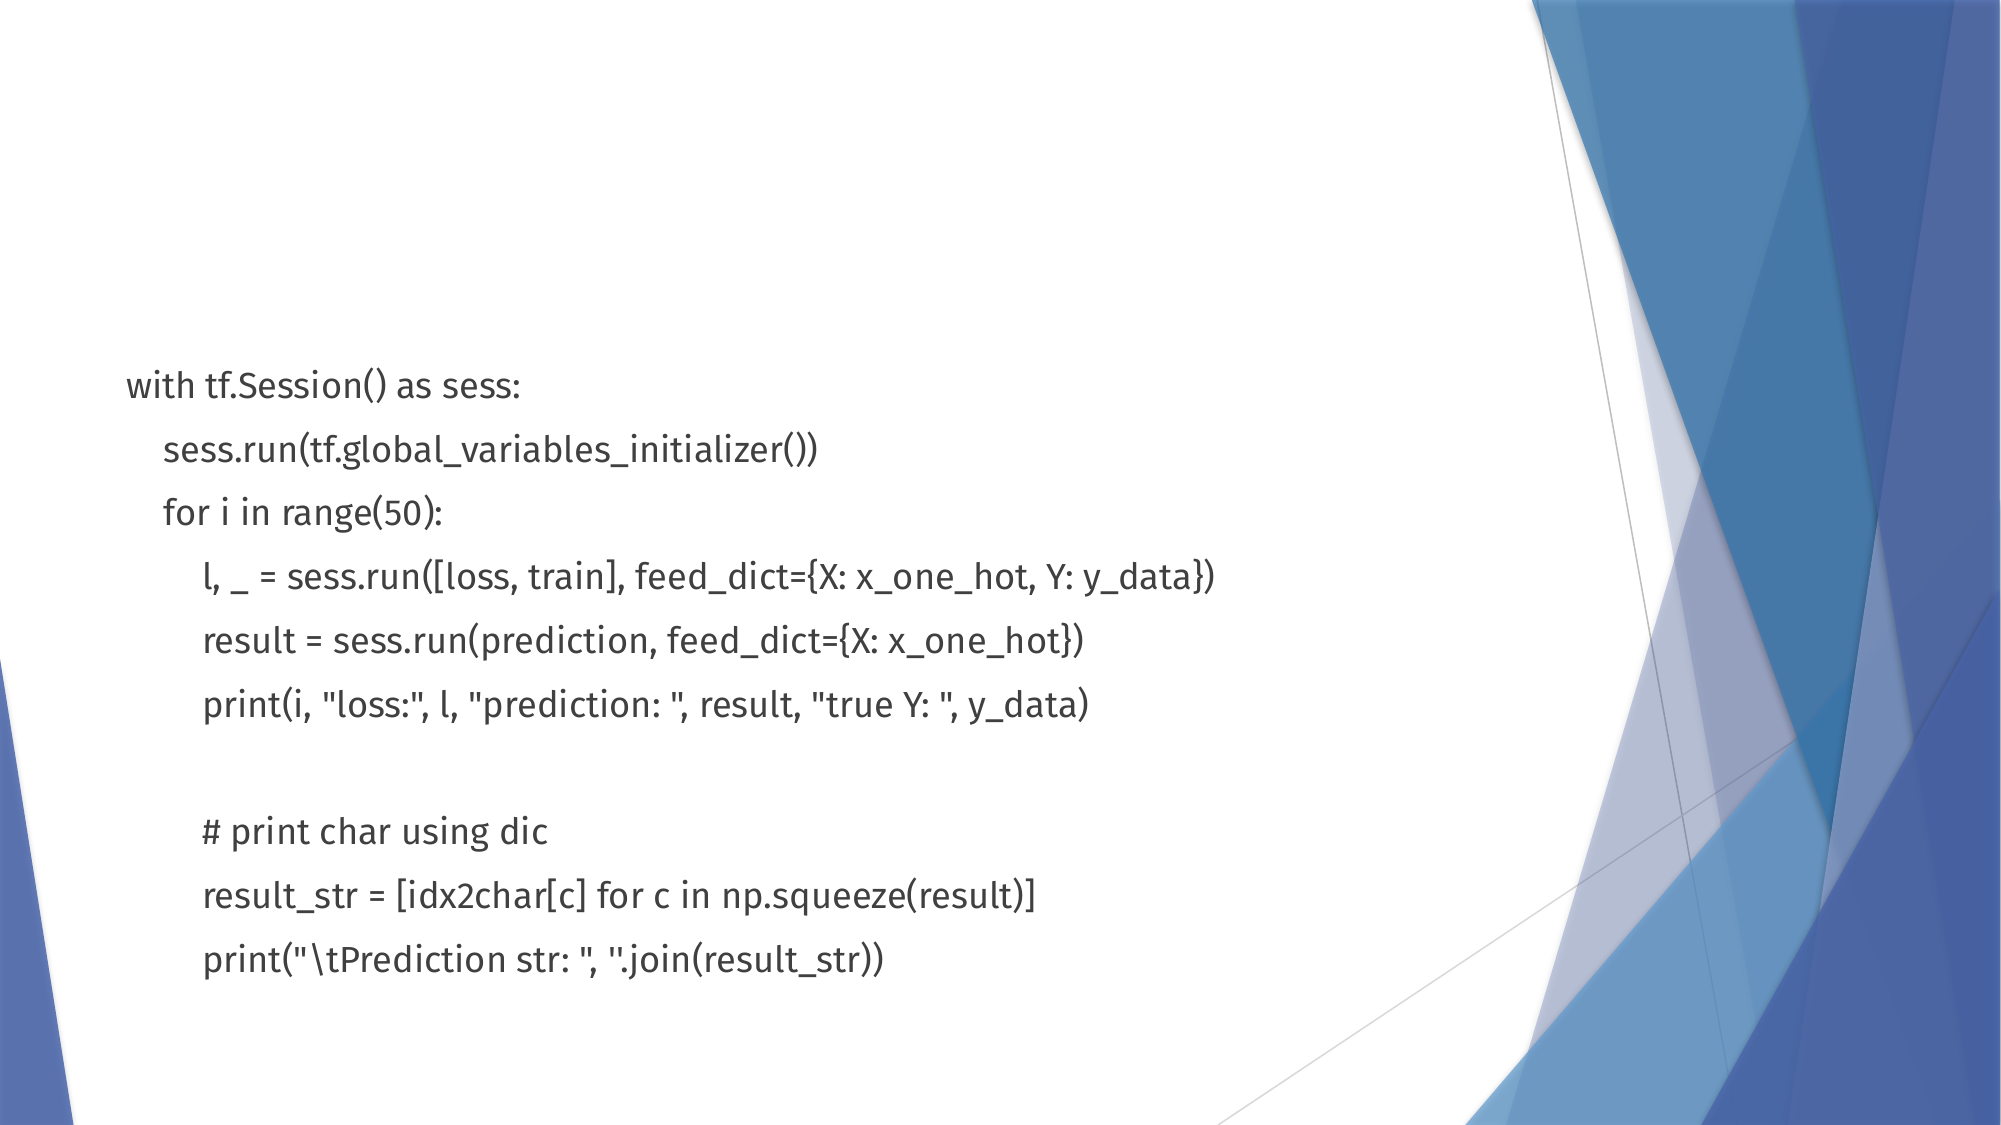

#
with tf.Session() as sess:
    sess.run(tf.global_variables_initializer())
    for i in range(50):
        l, _ = sess.run([loss, train], feed_dict={X: x_one_hot, Y: y_data})
        result = sess.run(prediction, feed_dict={X: x_one_hot})
        print(i, "loss:", l, "prediction: ", result, "true Y: ", y_data)

        # print char using dic
        result_str = [idx2char[c] for c in np.squeeze(result)]
        print("\tPrediction str: ", ''.join(result_str))